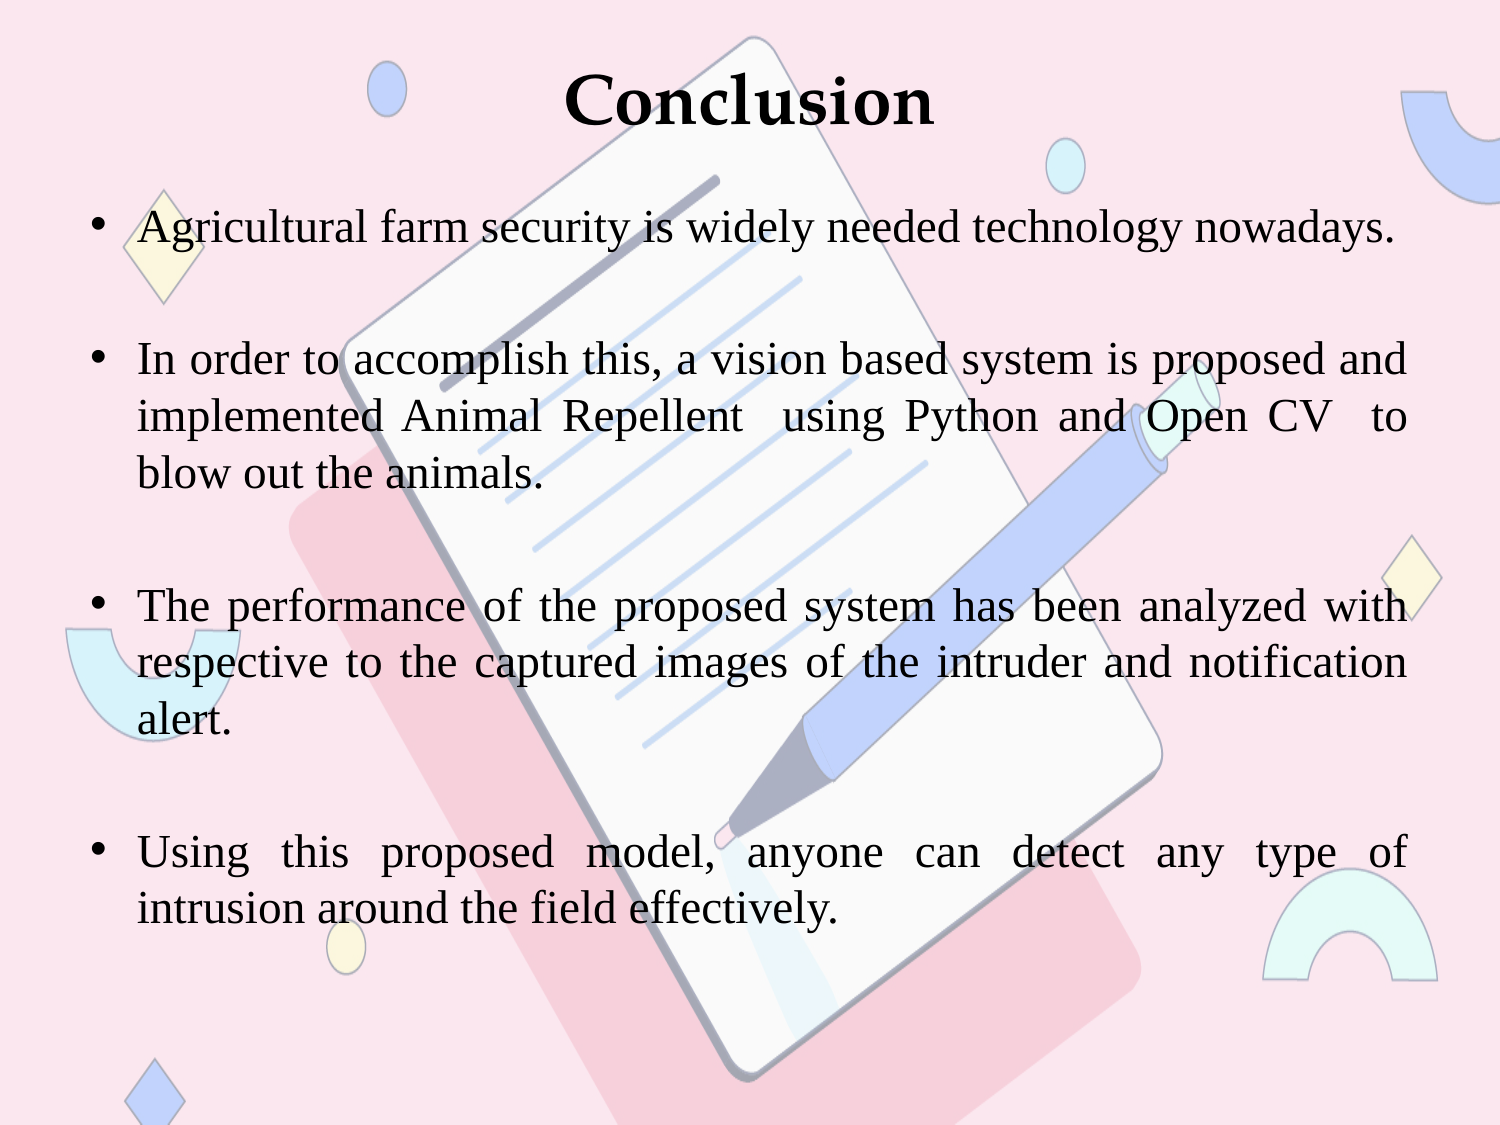

# Conclusion
Agricultural farm security is widely needed technology nowadays.

In order to accomplish this, a vision based system is proposed and implemented Animal Repellent  using Python and Open CV  to blow out the animals.

The performance of the proposed system has been analyzed with respective to the captured images of the intruder and notification alert.

Using this proposed model, anyone can detect any type of intrusion around the field effectively.